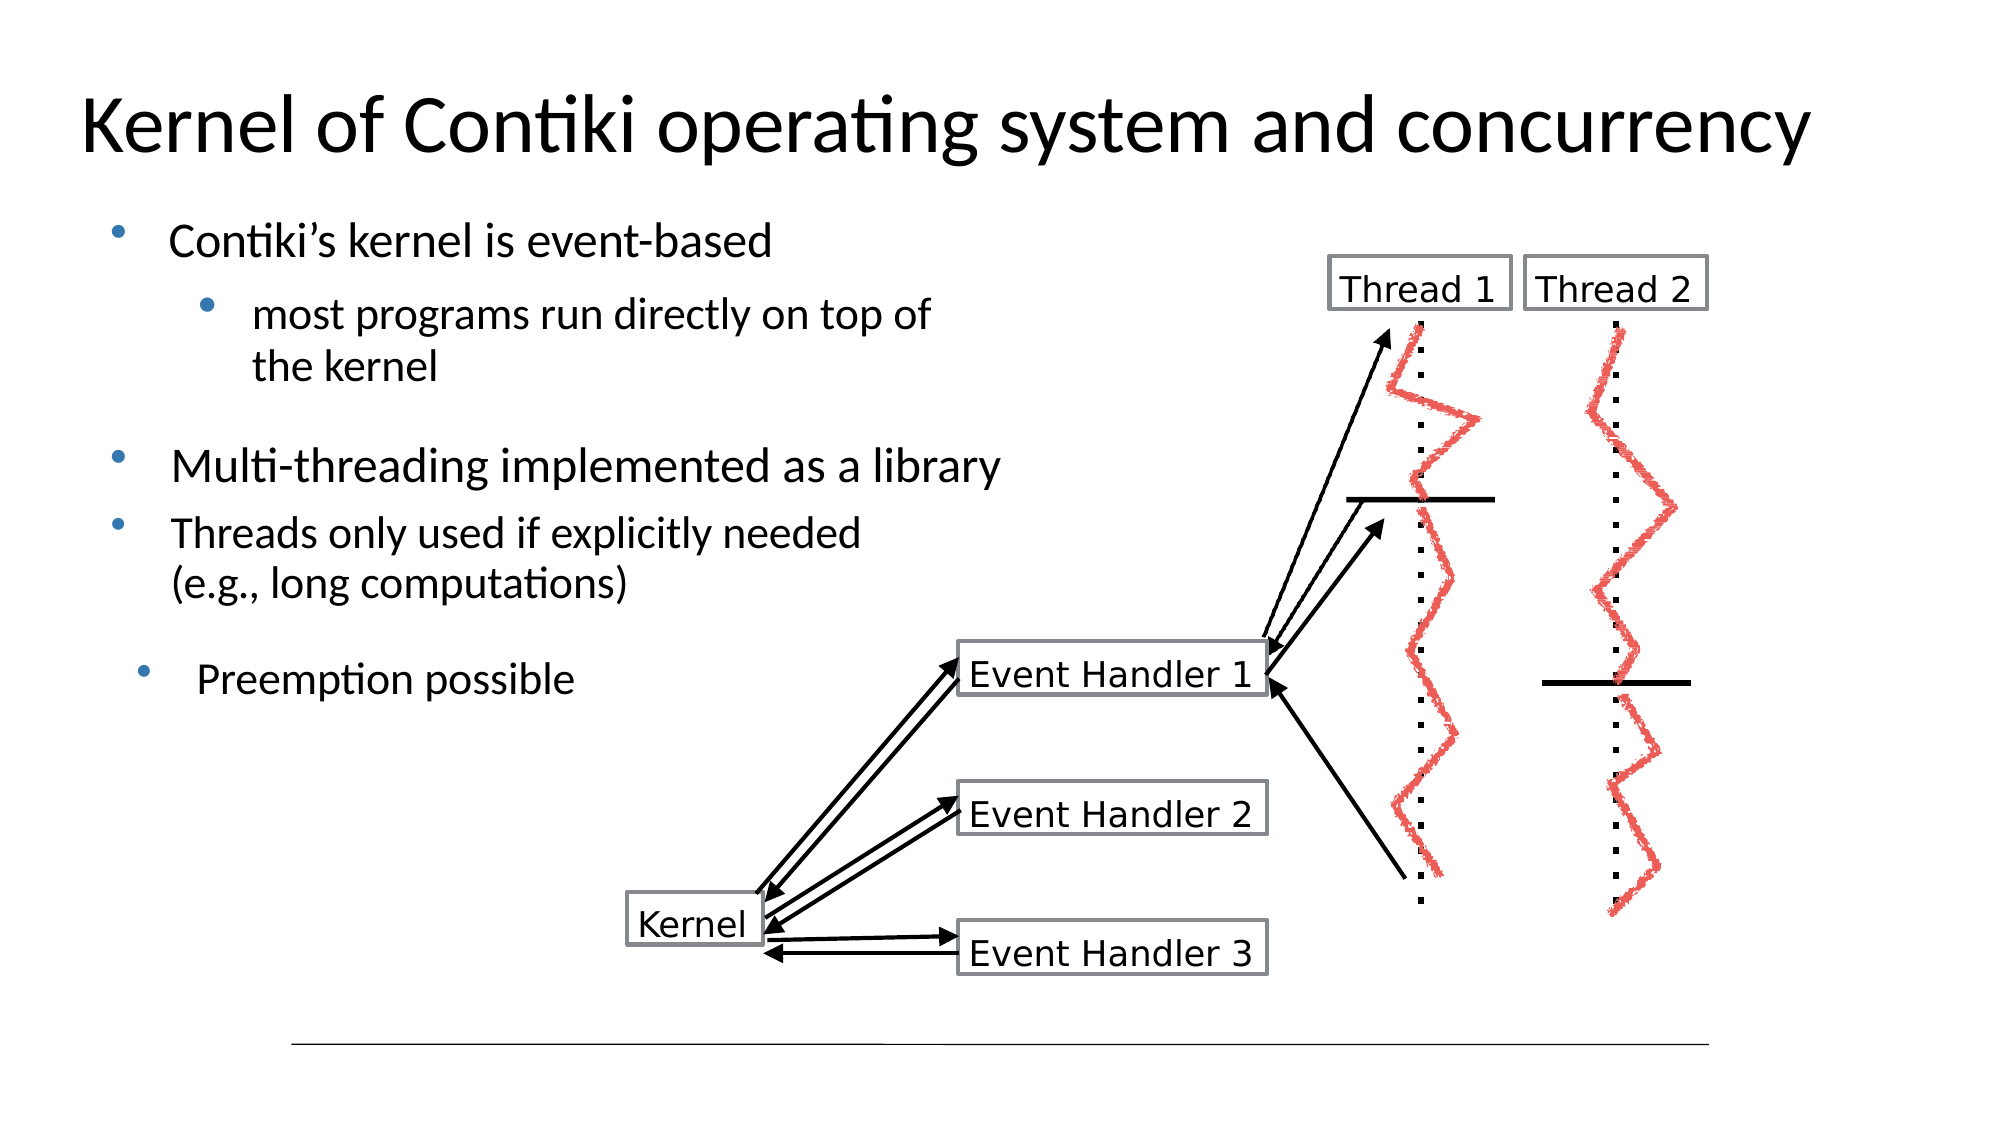

# Kernel of Contiki operating system and concurrency
Contiki’s kernel is event-based
most programs run directly on top of  the kernel
Thread 1
Thread 2

Multi-threading implemented as a library
Threads only used if explicitly needed  (e.g., long computations)

Event Handler 1
Preemption possible

Event Handler 2

Kernel

Event Handler 3